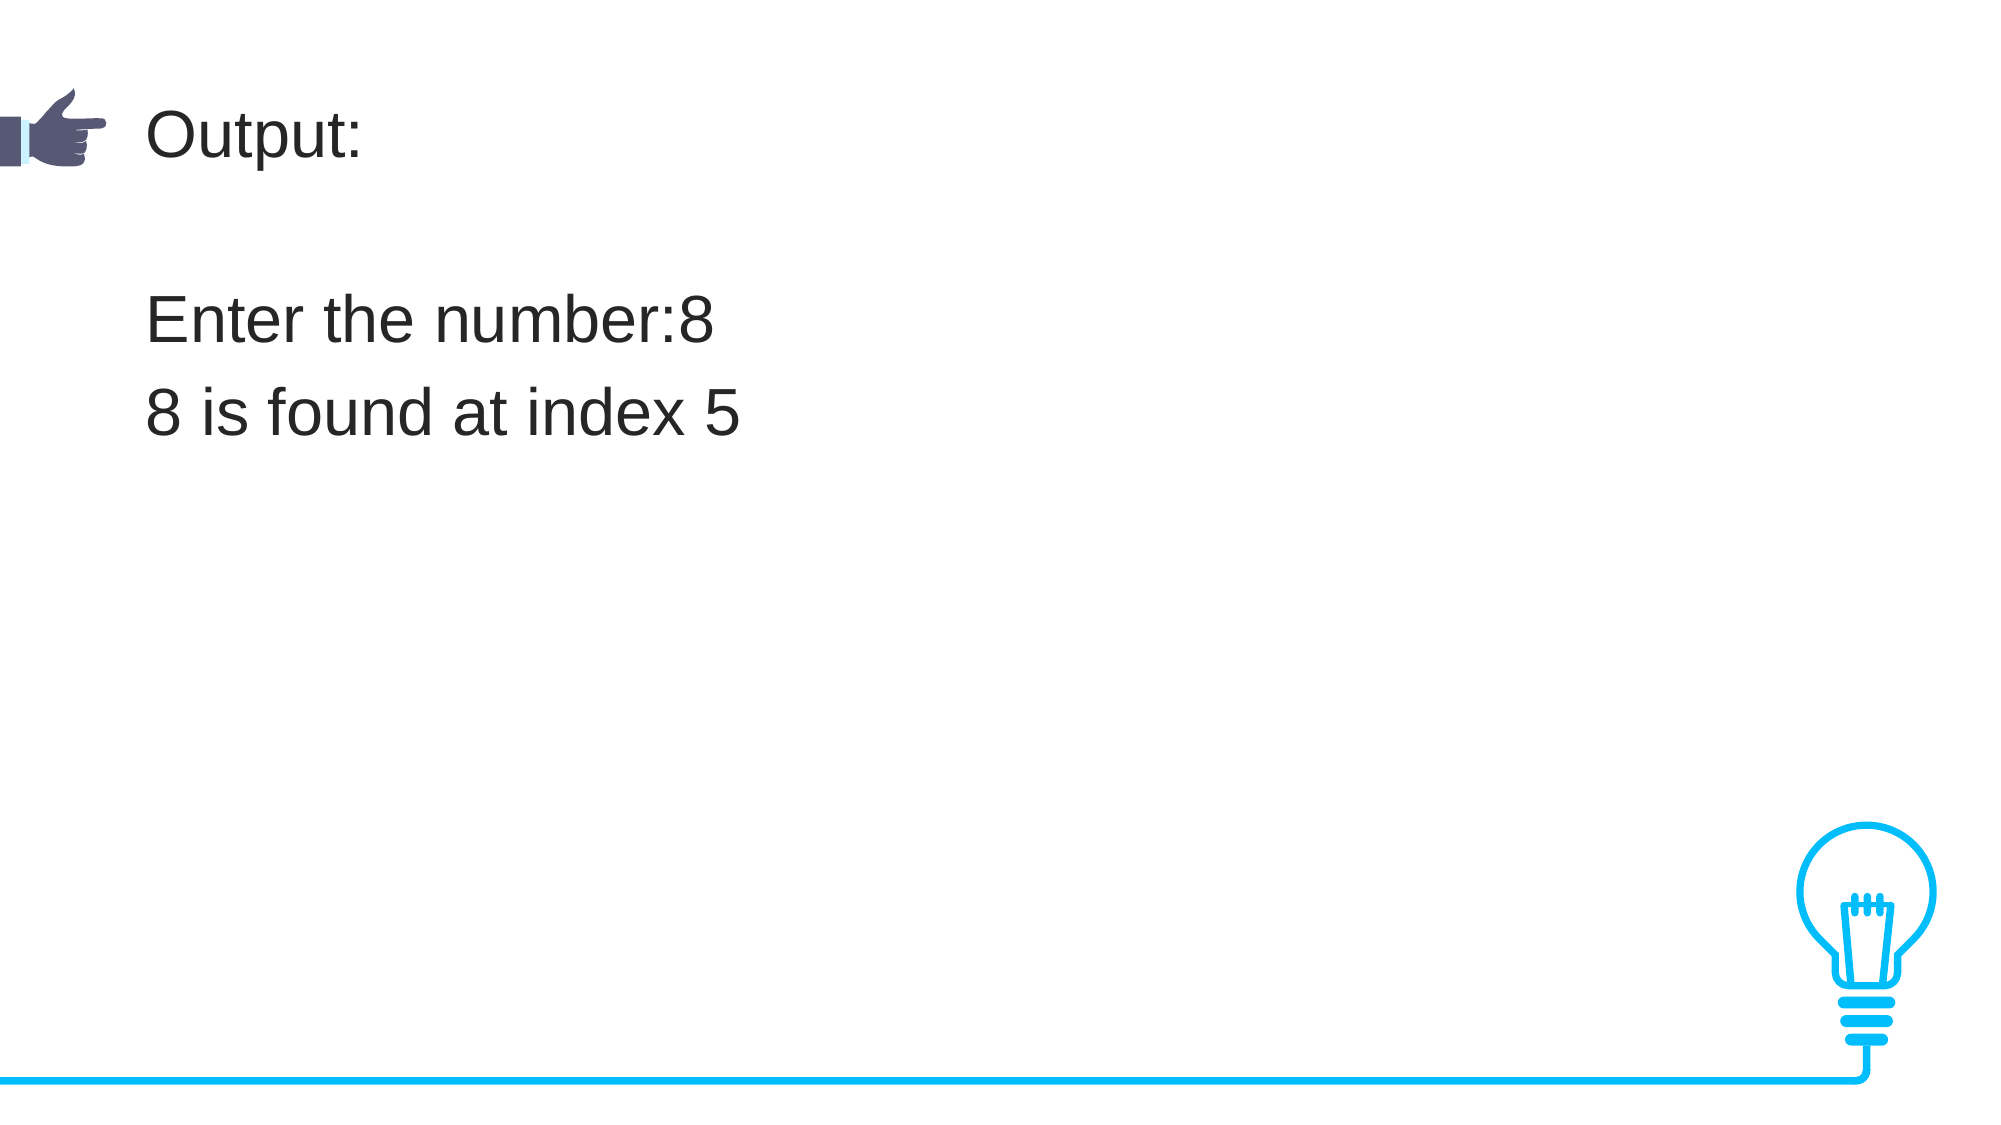

Output:

Enter the number:8
8 is found at index 5